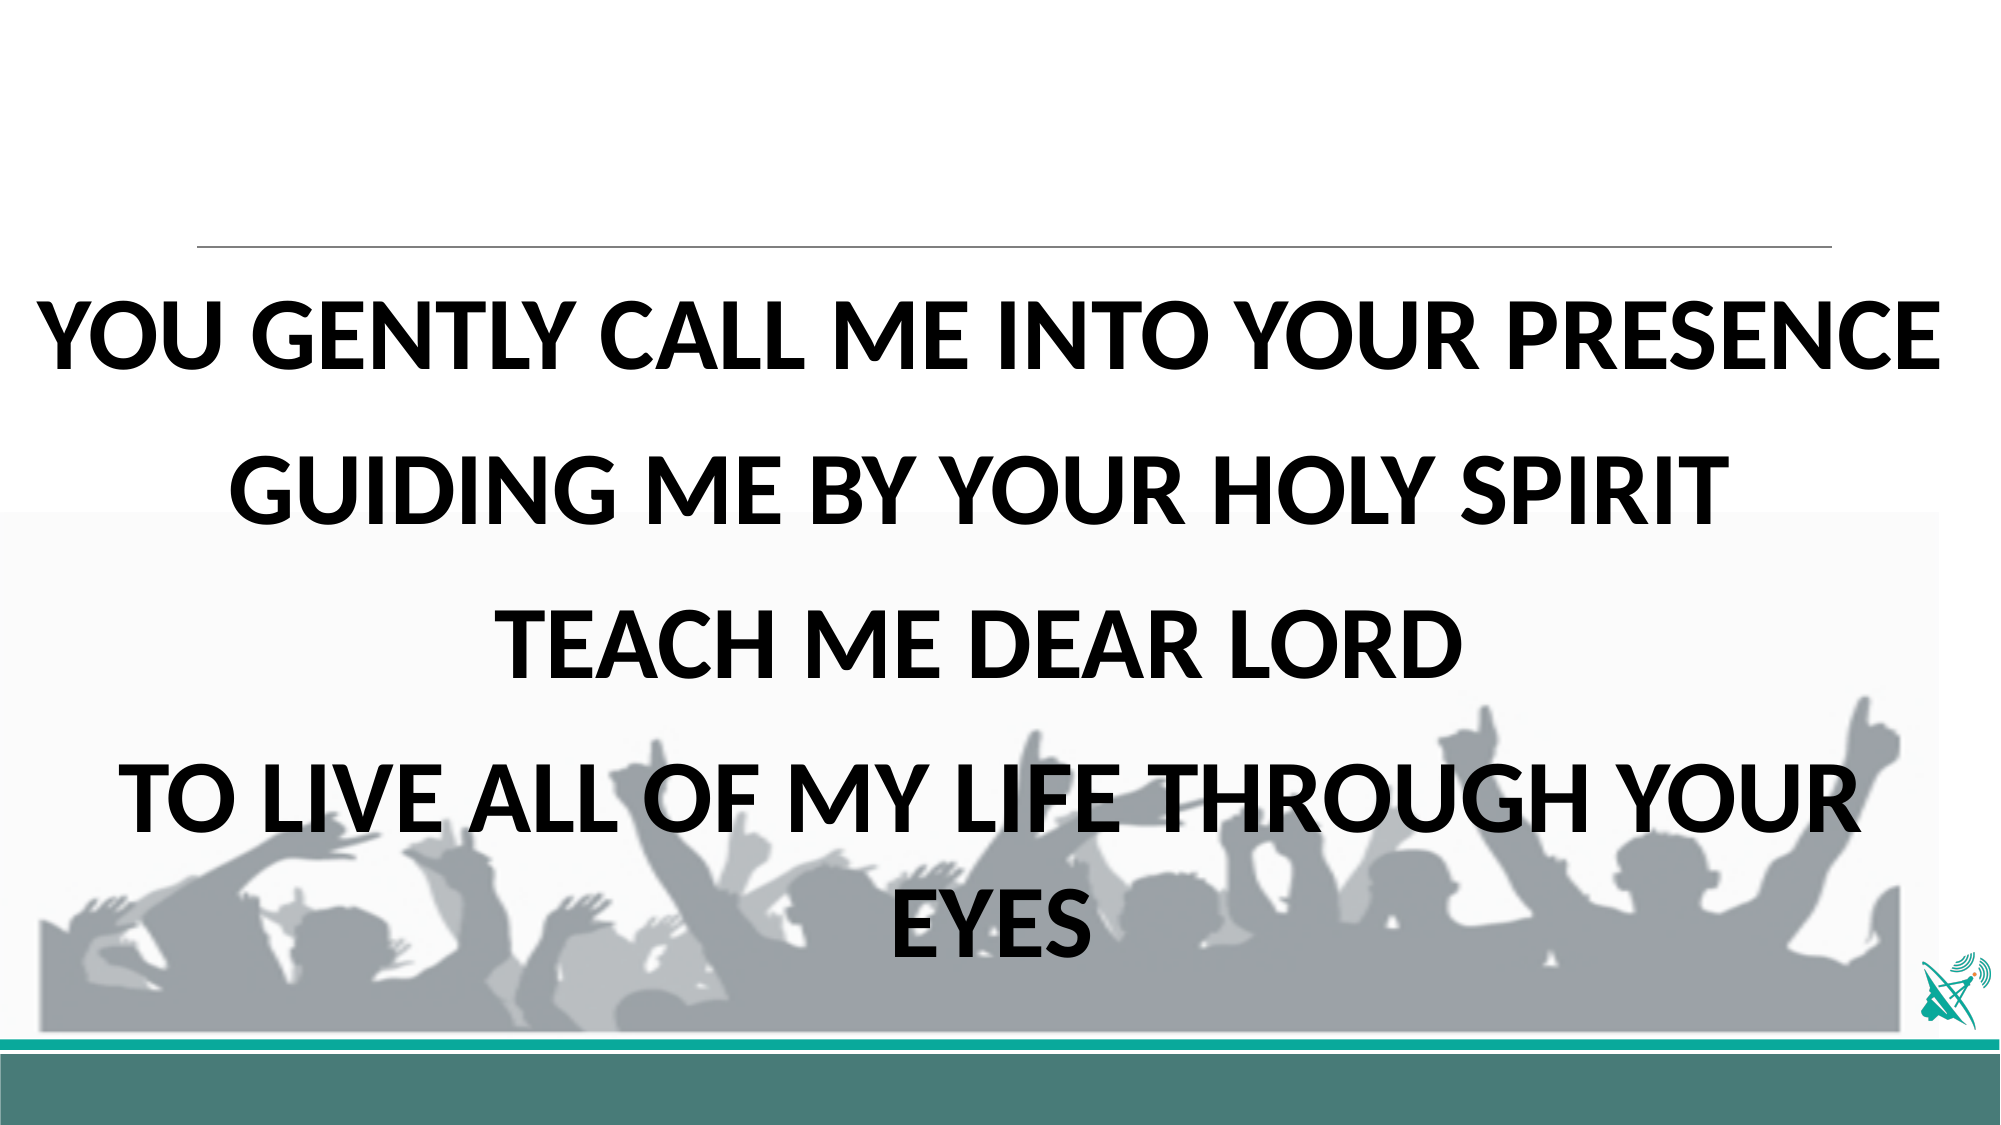

YOU GENTLY CALL ME INTO YOUR PRESENCE
GUIDING ME BY YOUR HOLY SPIRIT
TEACH ME DEAR LORD
TO LIVE ALL OF MY LIFE THROUGH YOUR EYES